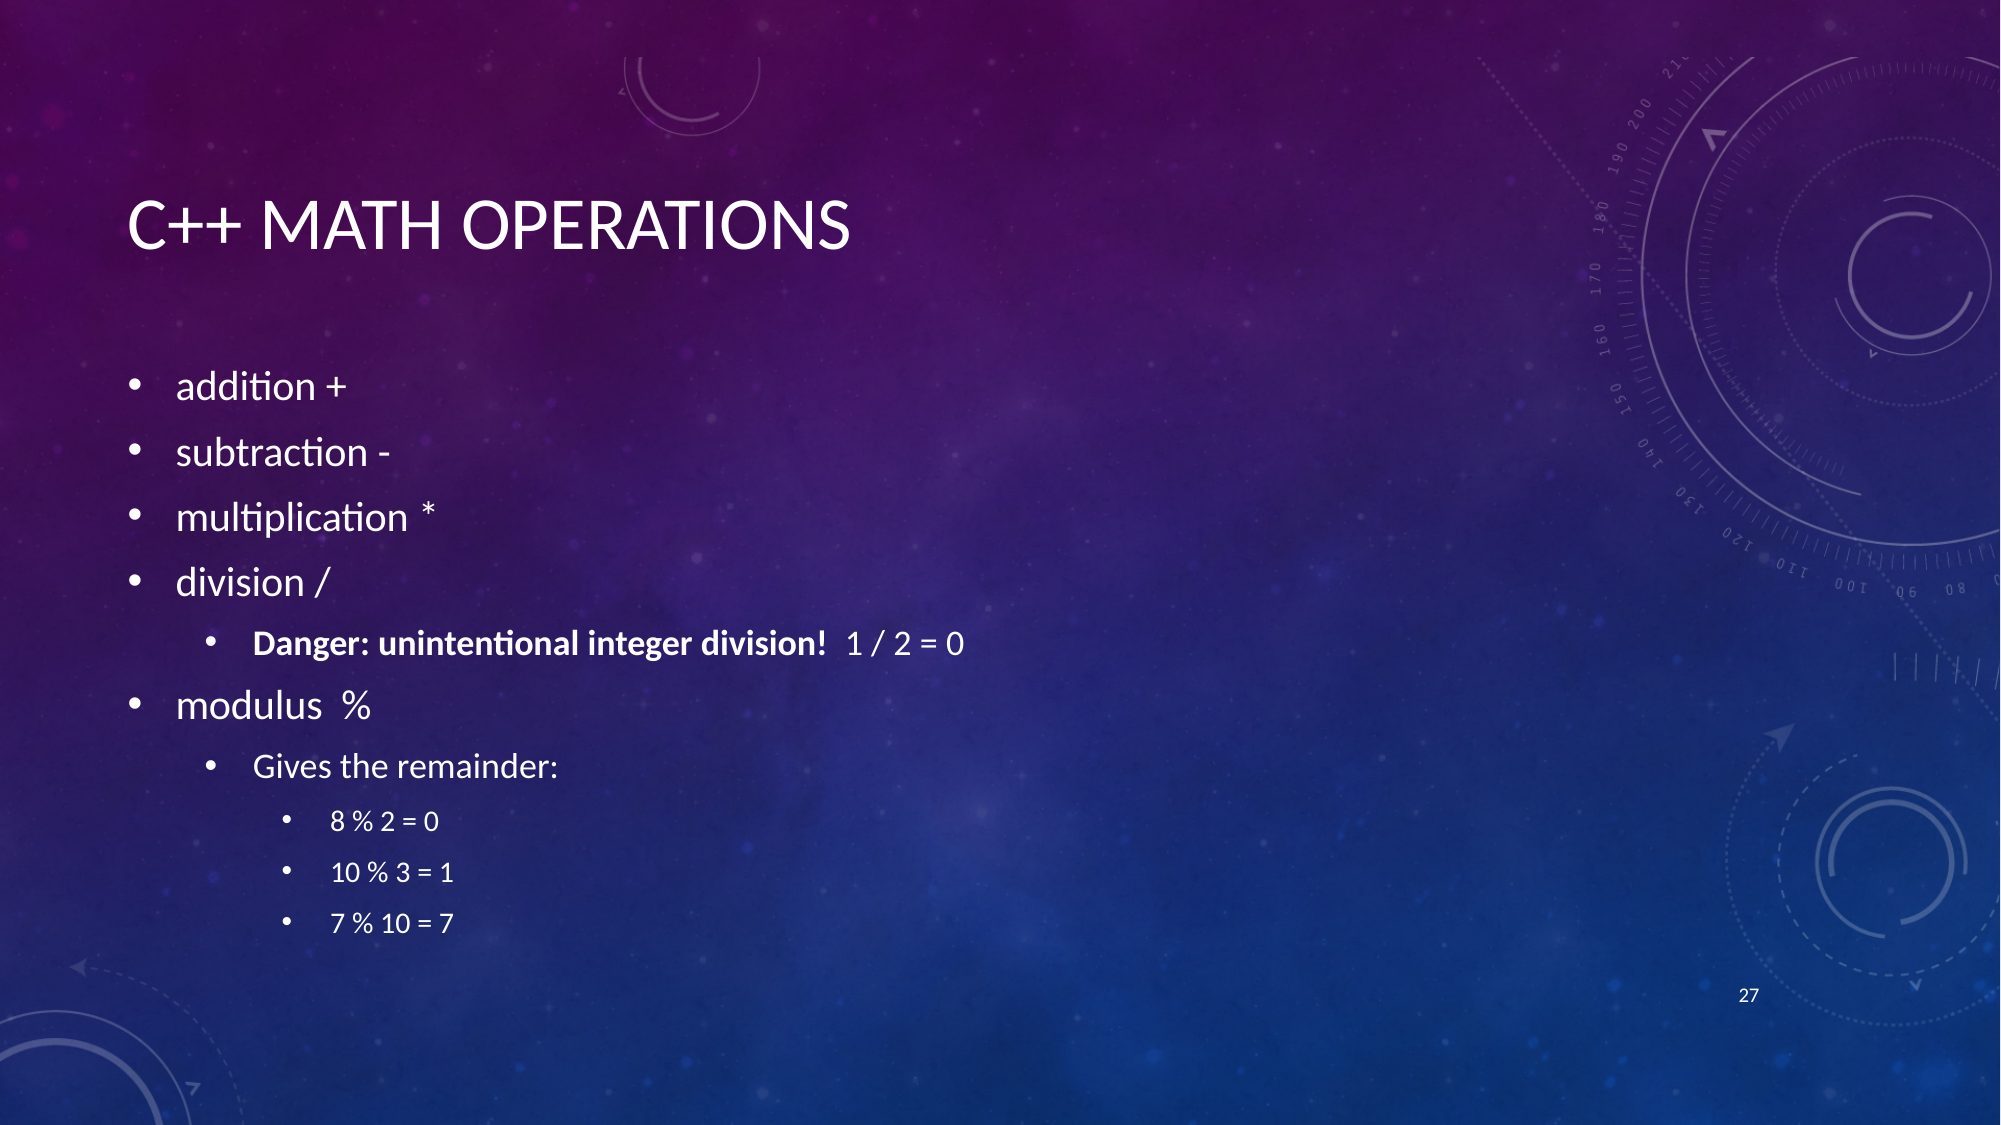

# C++ Math Operations
addition +
subtraction -
multiplication *
division /
Danger: unintentional integer division!  1 / 2 = 0
modulus  %
Gives the remainder:
8 % 2 = 0
10 % 3 = 1
7 % 10 = 7

27